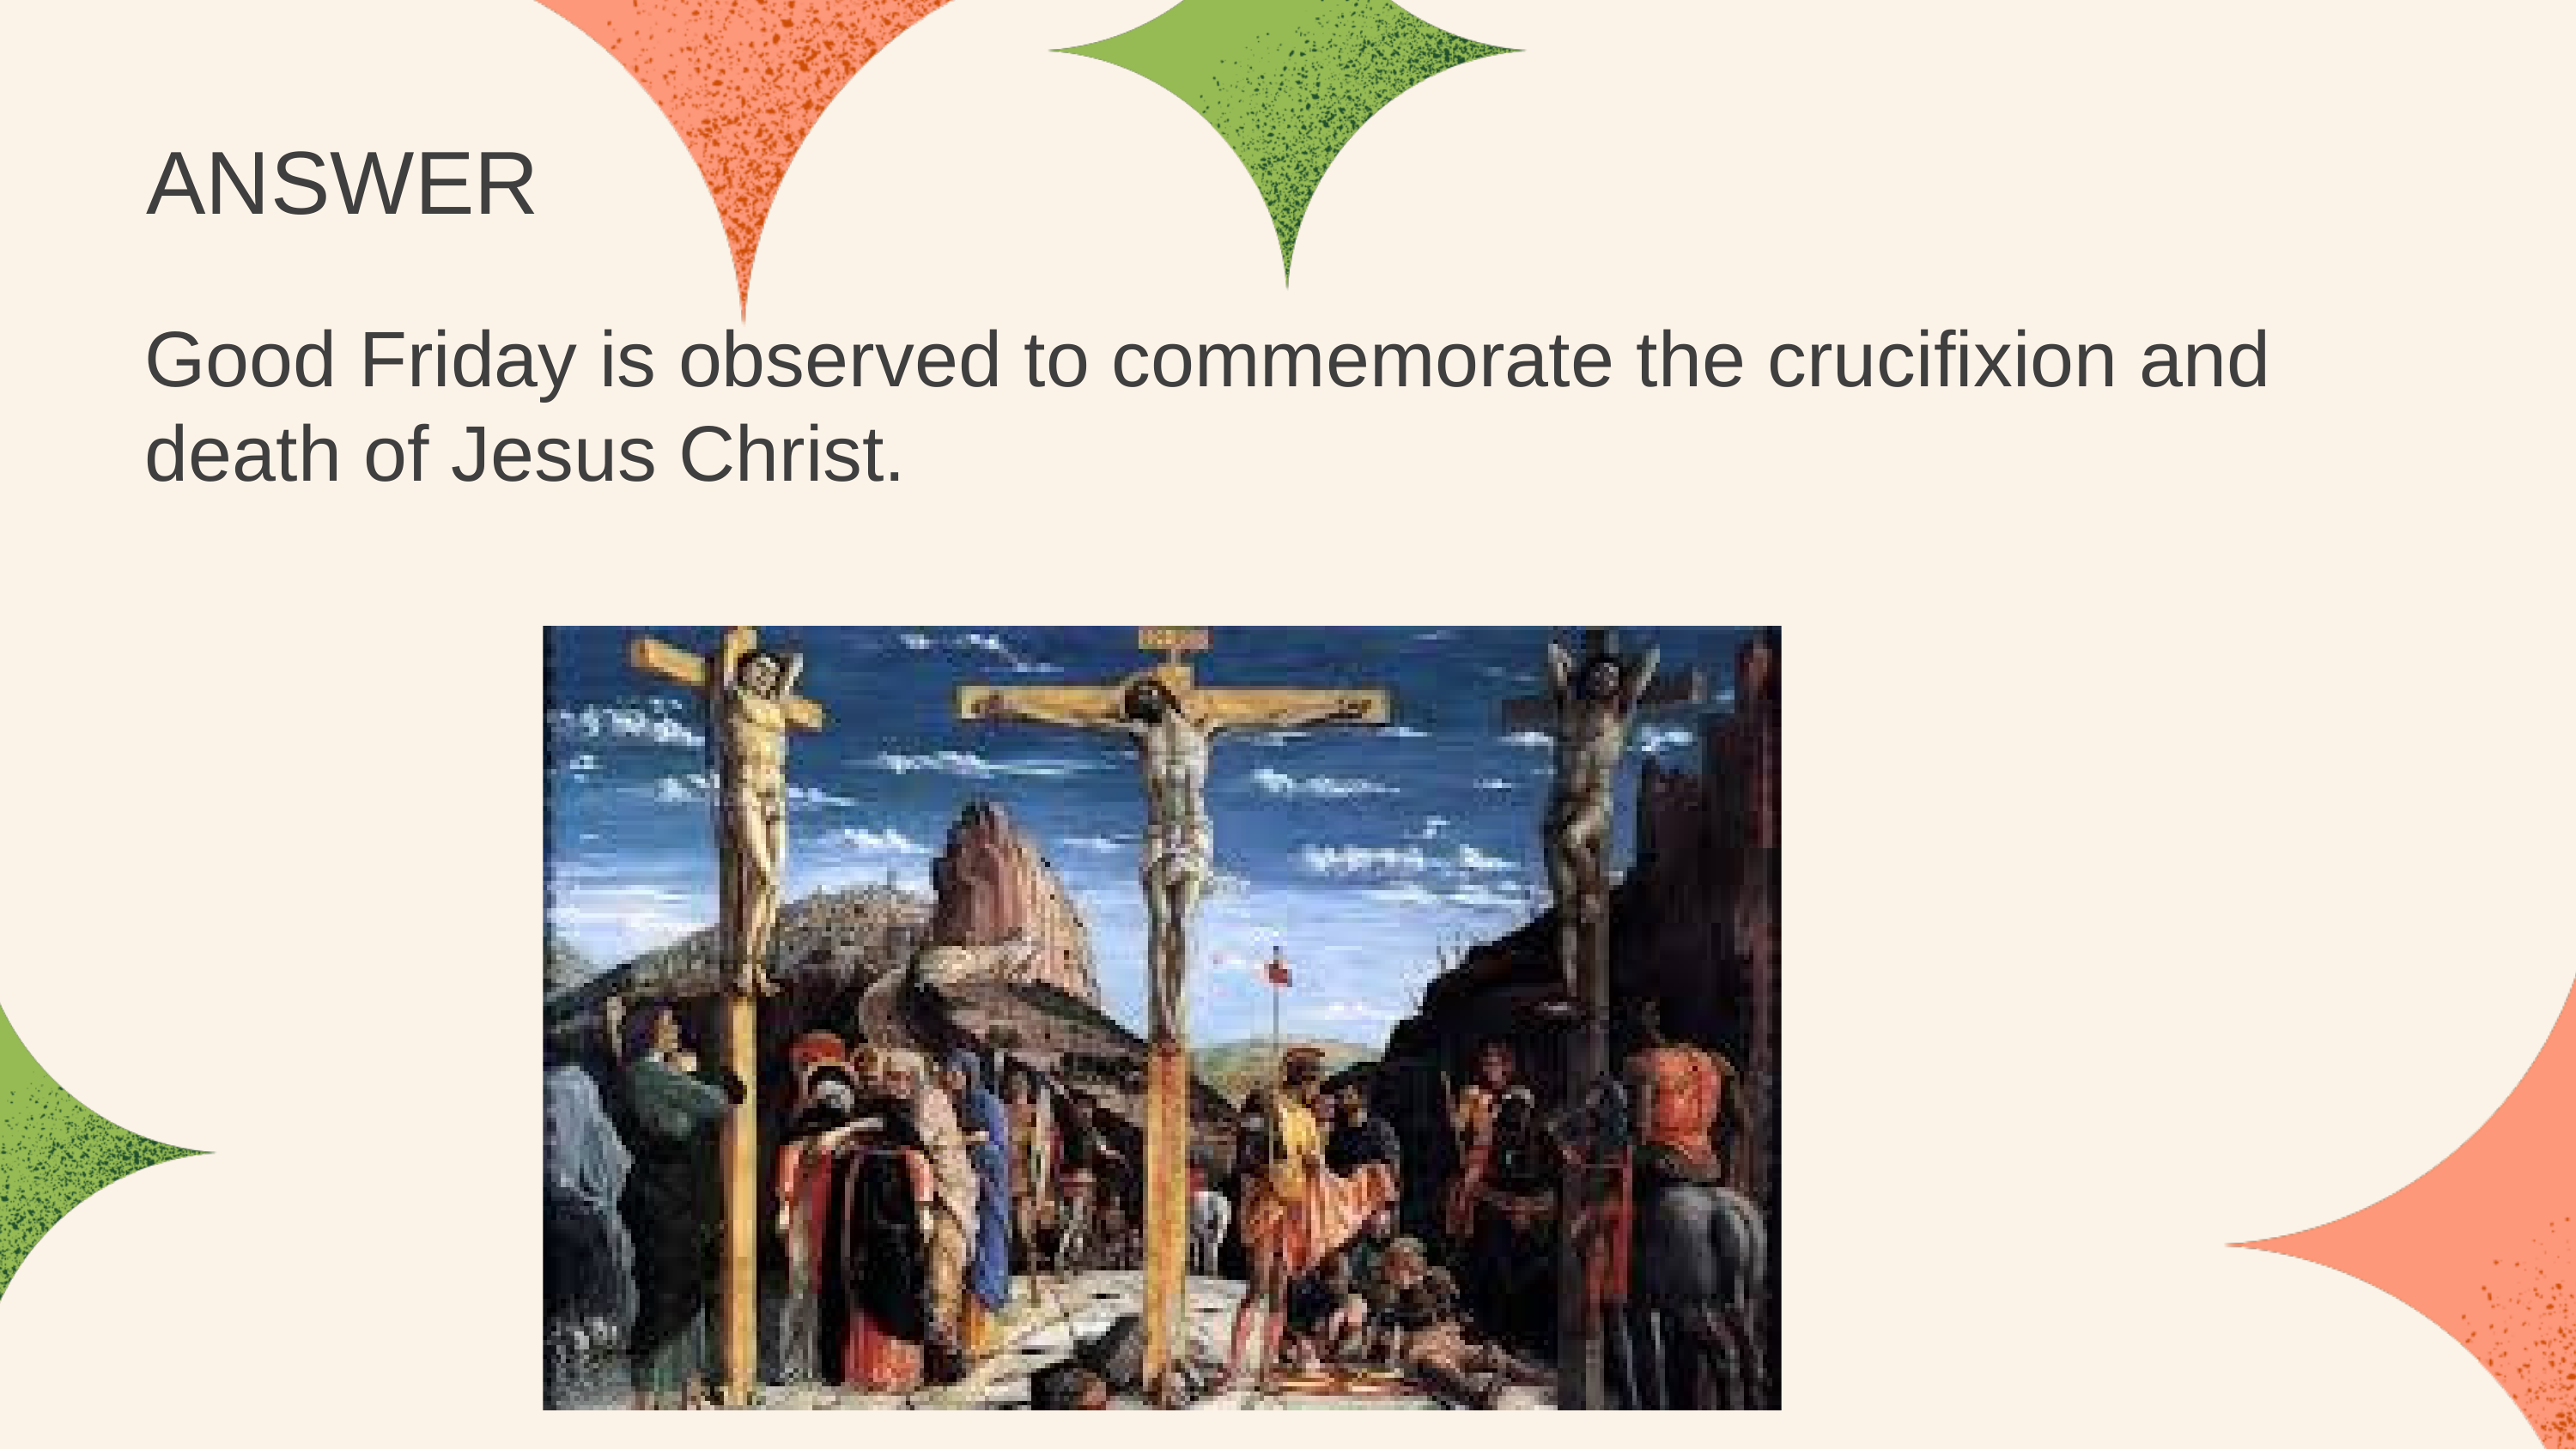

ANSWER
Good Friday is observed to commemorate the crucifixion and death of Jesus Christ.